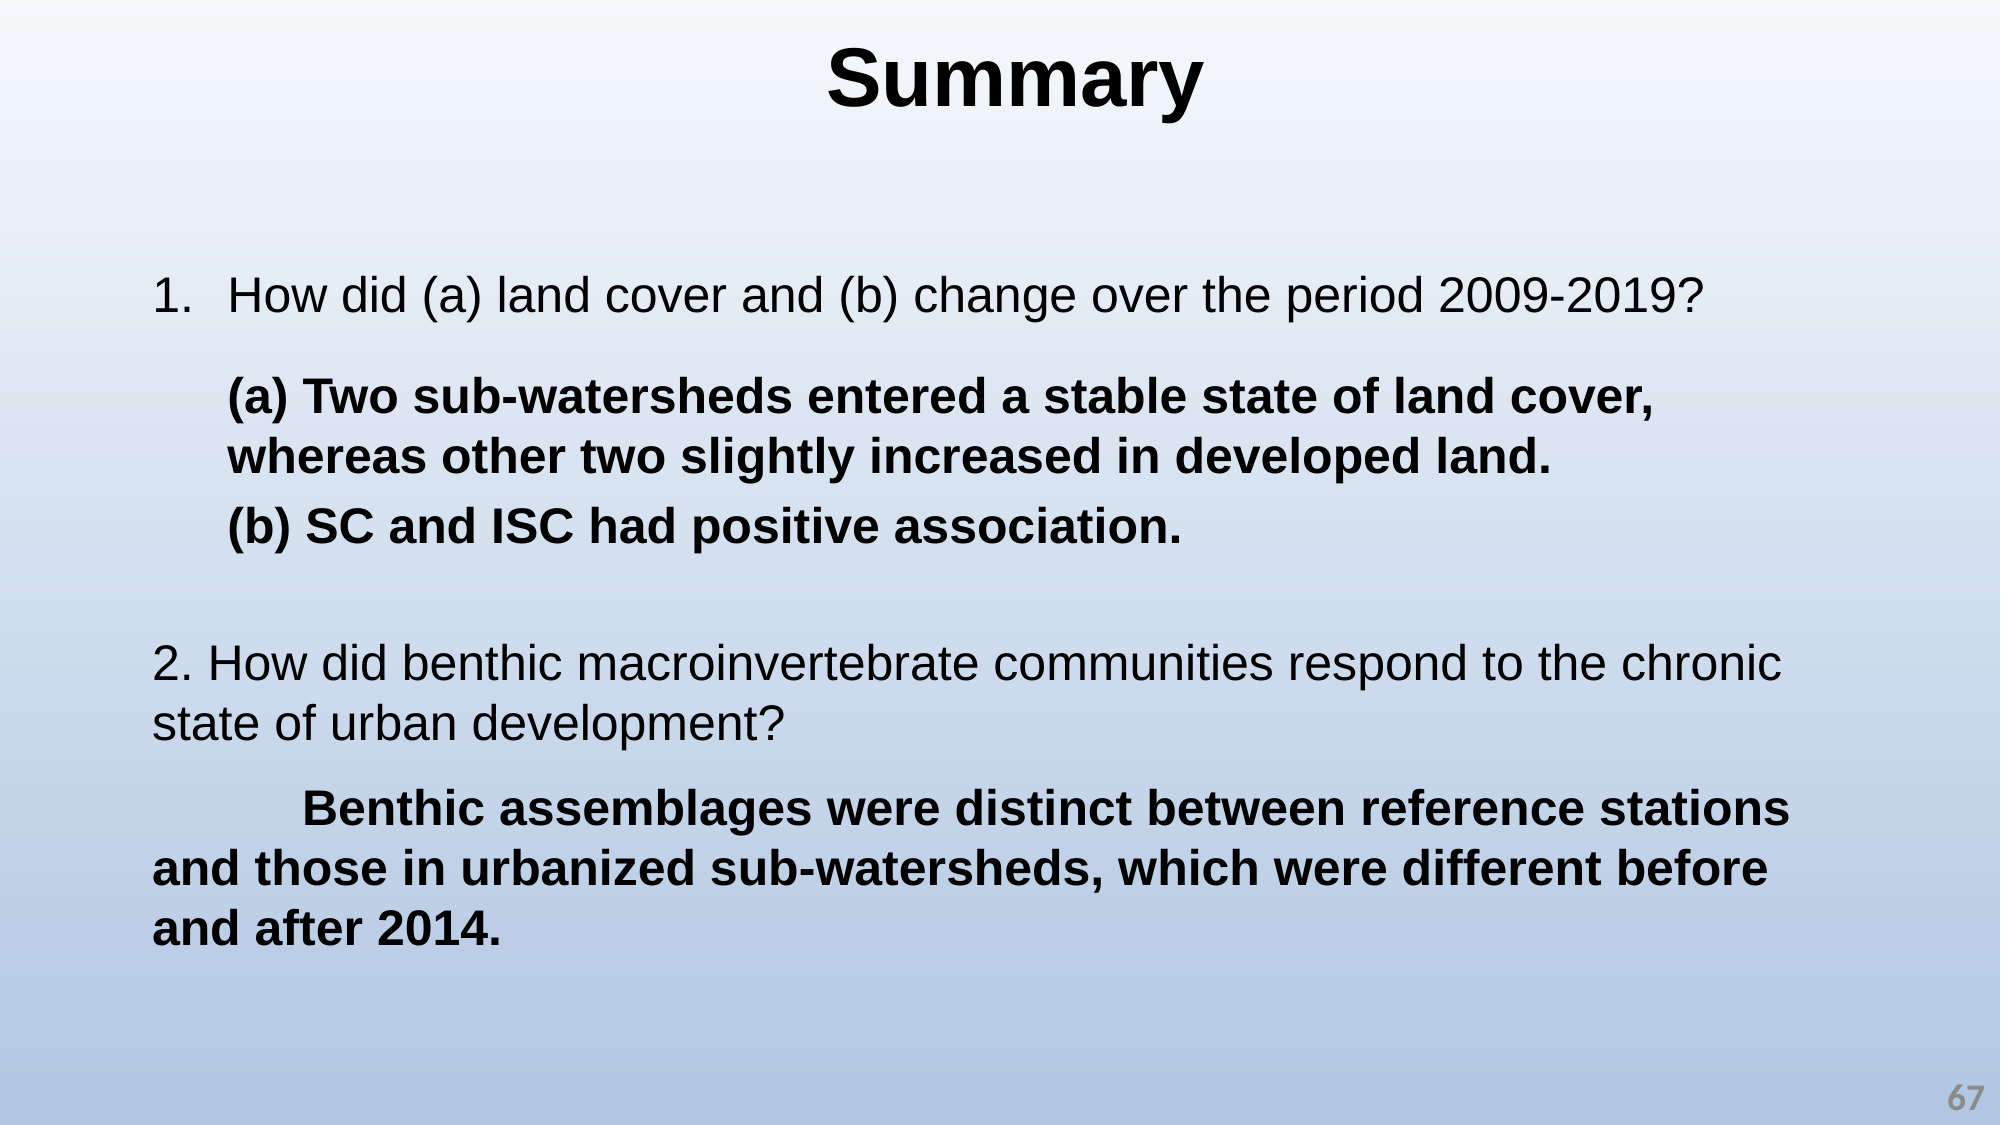

Summary
How did (a) land cover and (b) change over the period 2009-2019?

(a) Two sub-watersheds entered a stable state of land cover, whereas other two slightly increased in developed land.
(b) SC and ISC had positive association.
2. How did benthic macroinvertebrate communities respond to the chronic state of urban development?

	Benthic assemblages were distinct between reference stations and those in urbanized sub-watersheds, which were different before and after 2014.
67